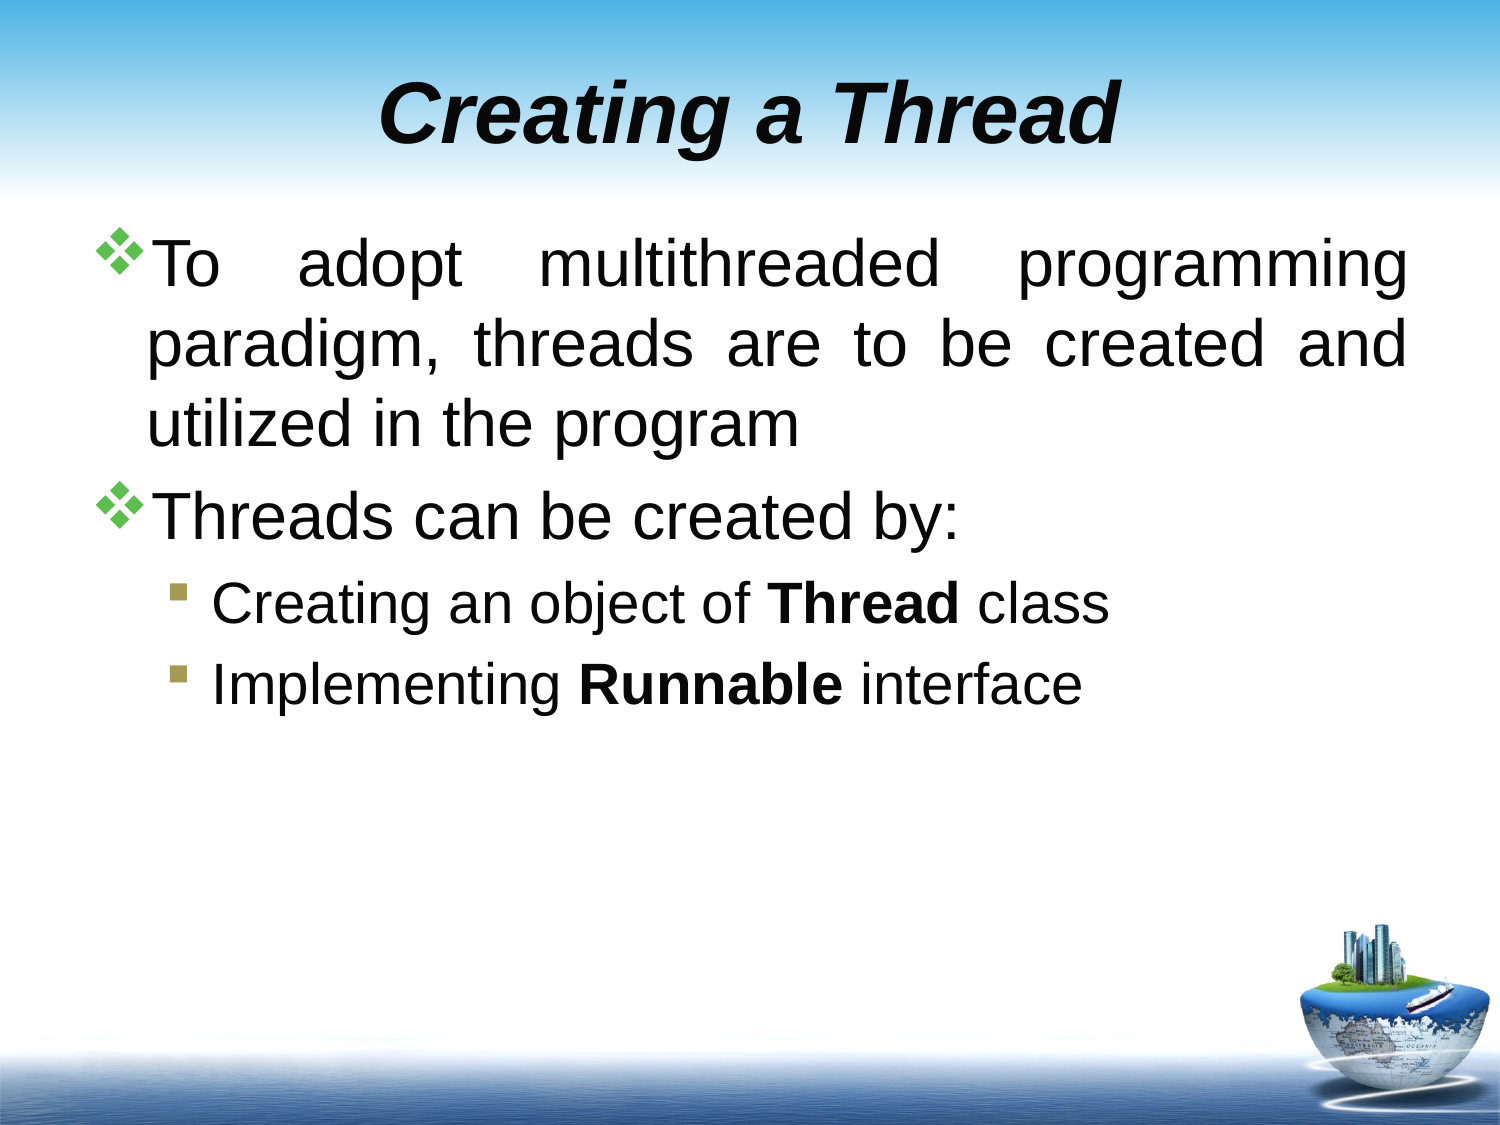

# Creating a Thread
To adopt multithreaded programming paradigm, threads are to be created and utilized in the program
Threads can be created by:
Creating an object of Thread class
Implementing Runnable interface